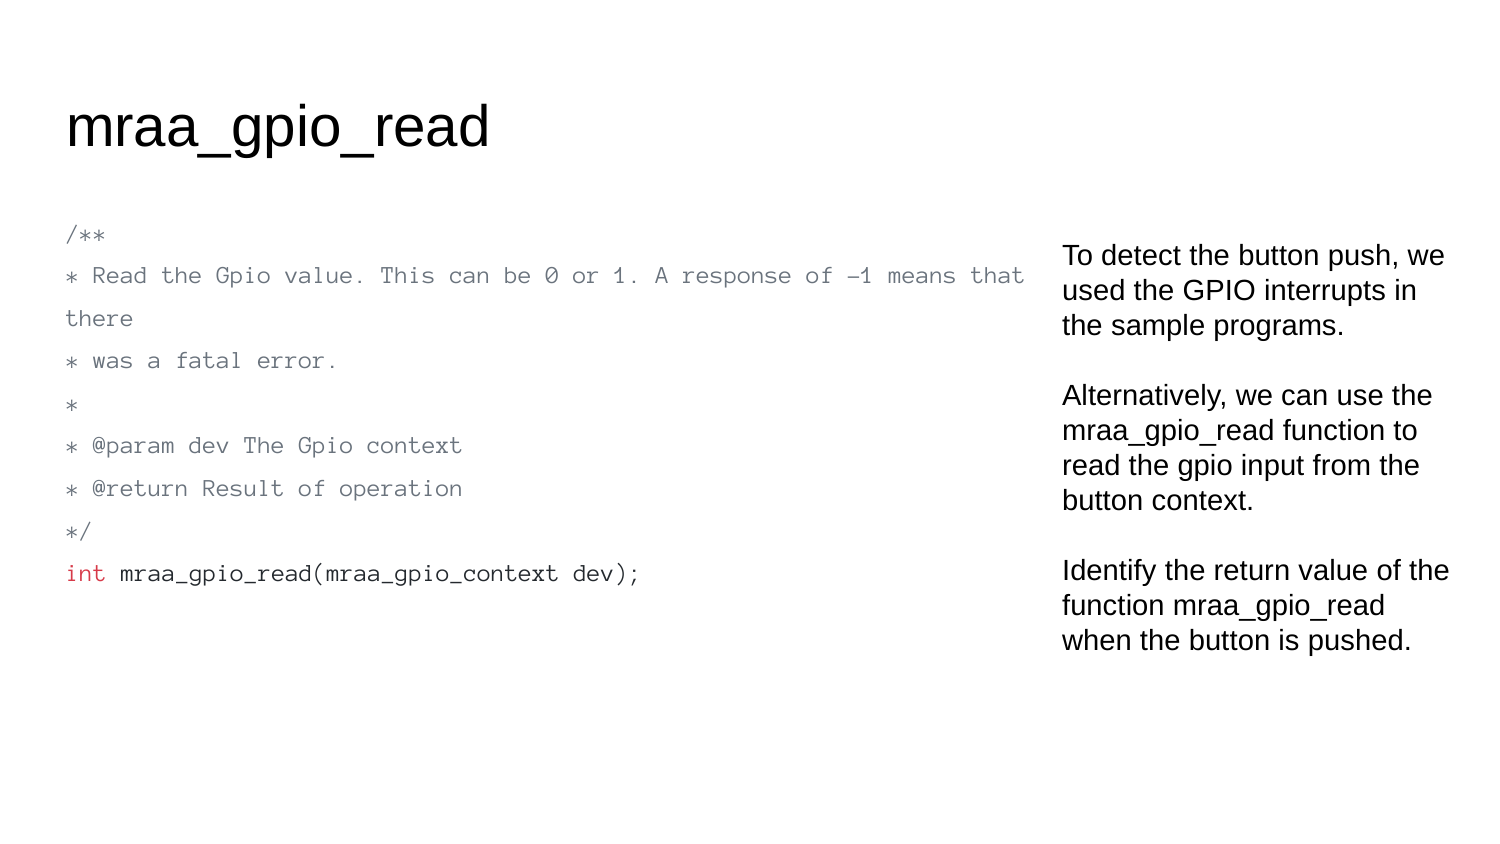

# mraa_gpio_read
/**
* Read the Gpio value. This can be 0 or 1. A response of -1 means that there
* was a fatal error.
*
* @param dev The Gpio context
* @return Result of operation
*/
int mraa_gpio_read(mraa_gpio_context dev);

To detect the button push, we used the GPIO interrupts in the sample programs.

Alternatively, we can use the
mraa_gpio_read function to read the gpio input from the button context.

Identify the return value of the function mraa_gpio_read when the button is pushed.